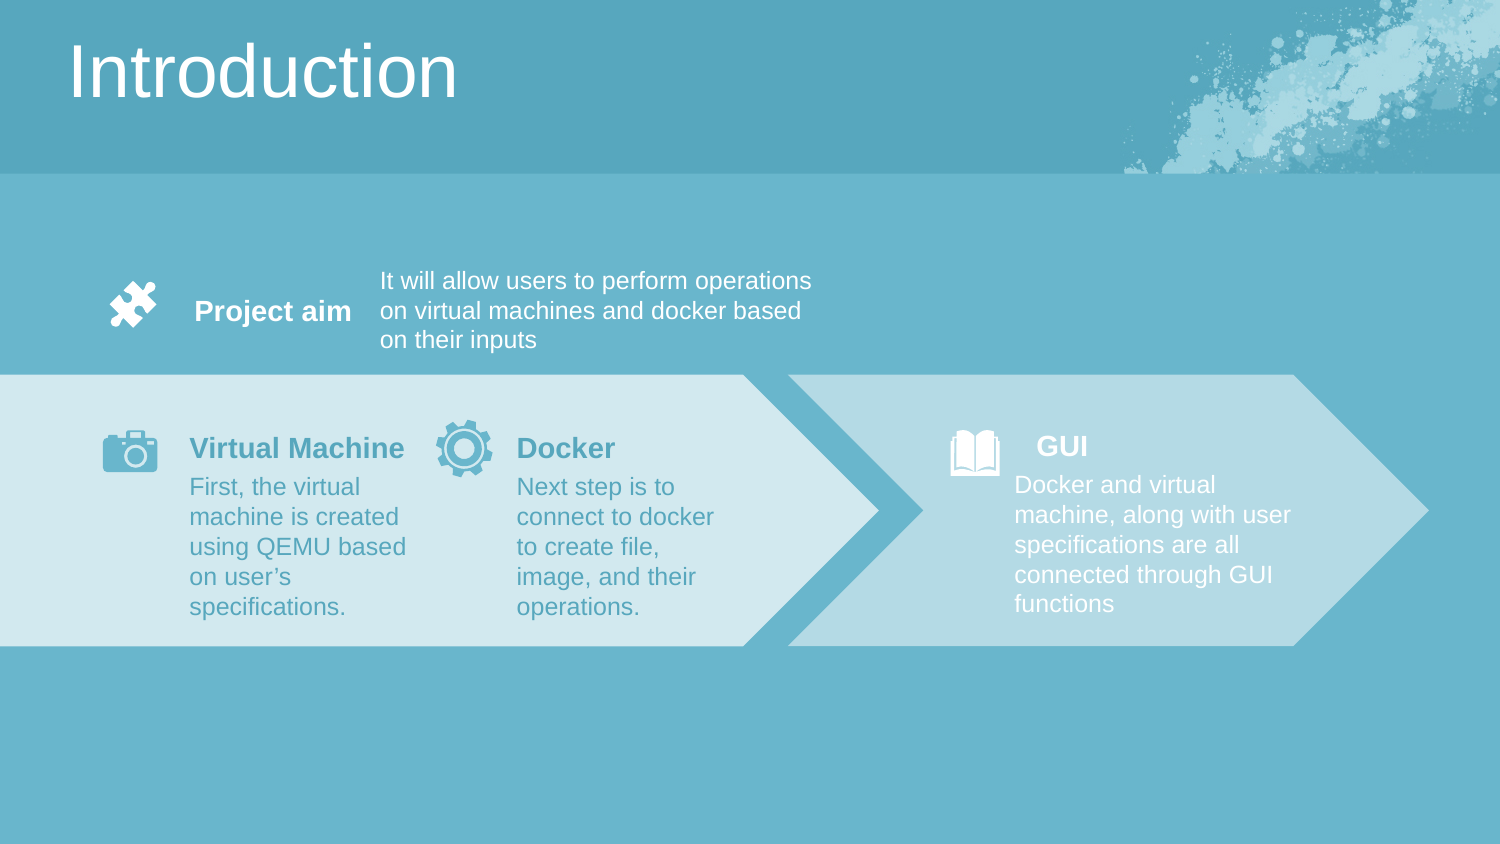

Introduction
It will allow users to perform operations on virtual machines and docker based on their inputs
Project aim

GUI
Docker and virtual machine, along with user specifications are all connected through GUI functions
Docker
Next step is to connect to docker to create file, image, and their operations.
Virtual Machine
First, the virtual machine is created using QEMU based on user’s specifications.